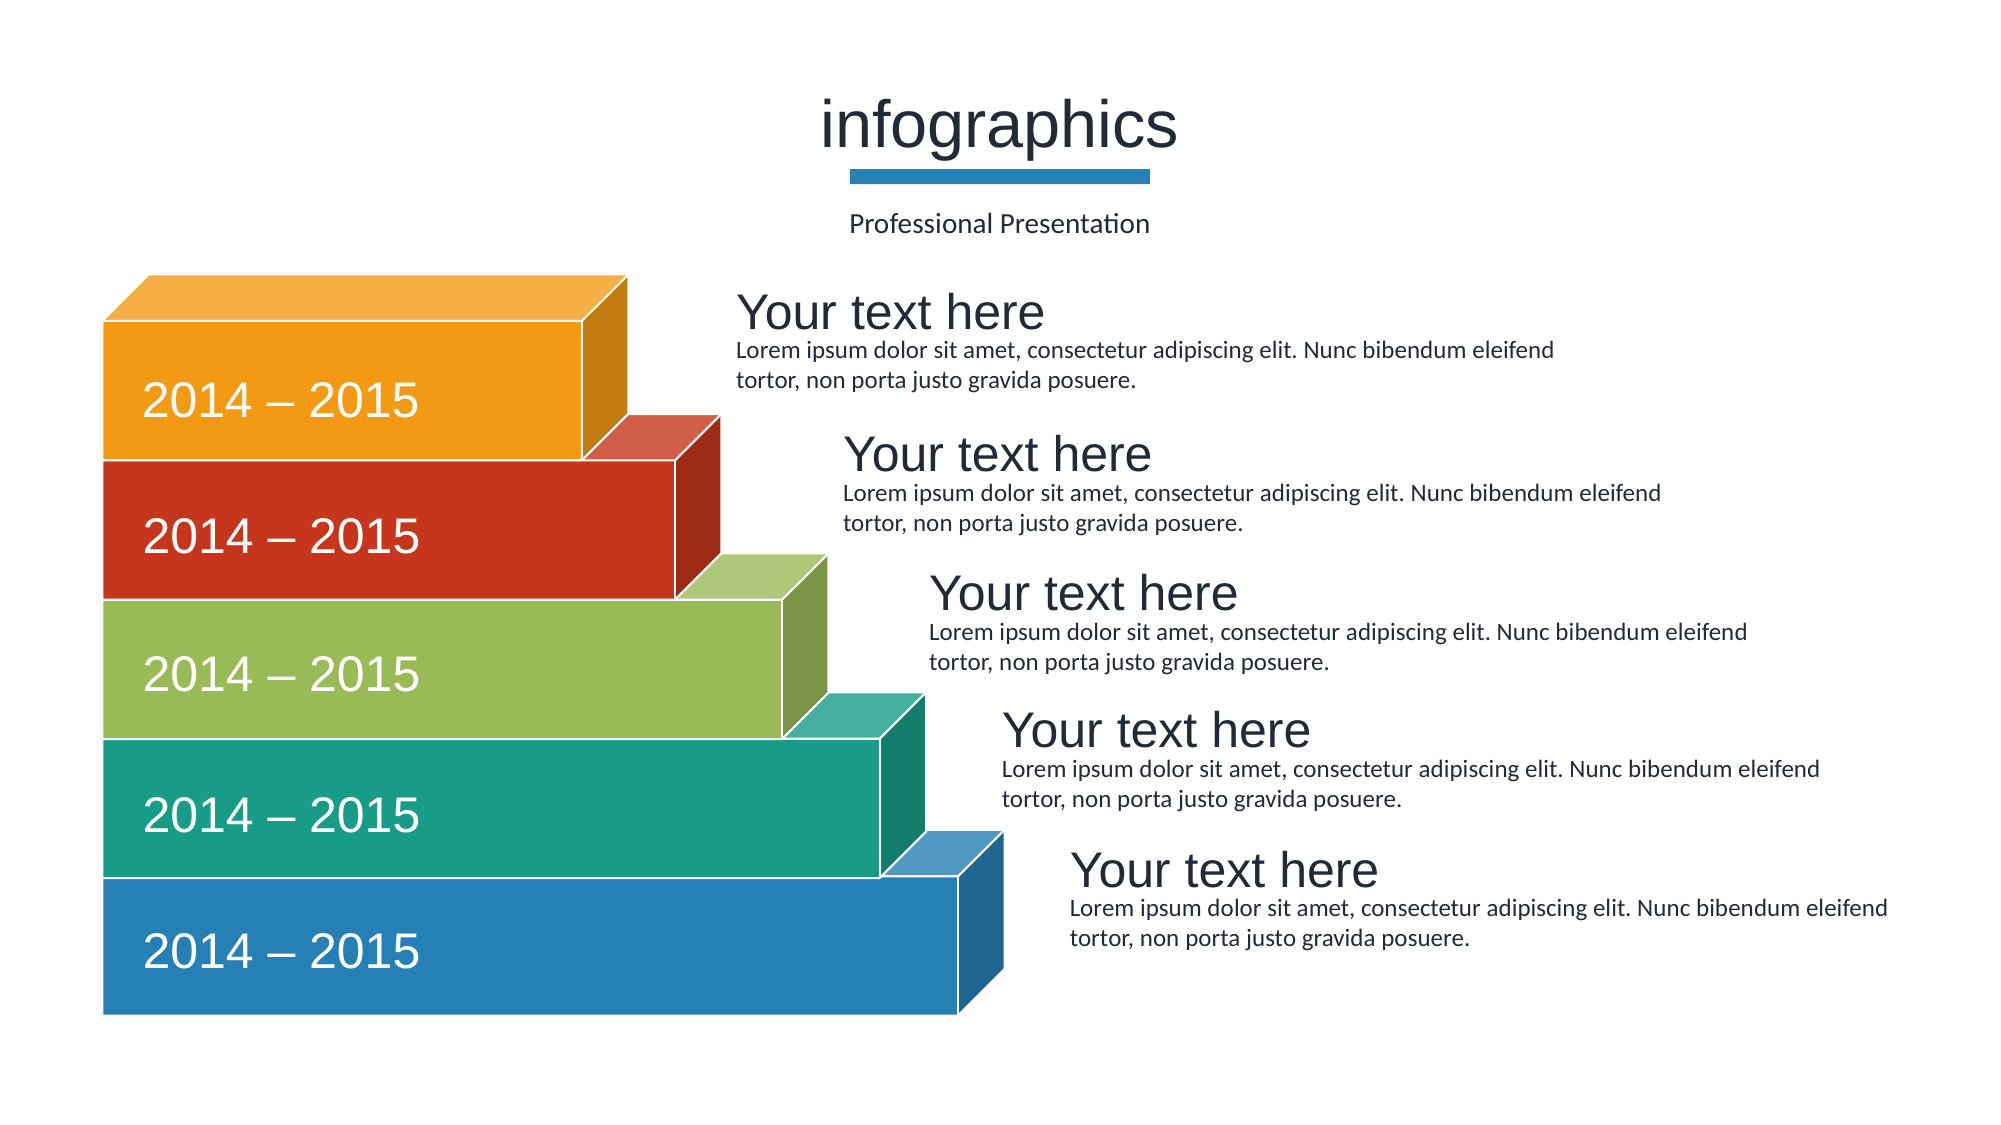

infographics

Professional Presentation
Your text here

Lorem ipsum dolor sit amet, consectetur adipiscing elit. Nunc bibendum eleifend tortor, non porta justo gravida posuere.
2014 – 2015

Your text here
Lorem ipsum dolor sit amet, consectetur adipiscing elit. Nunc bibendum eleifend tortor, non porta justo gravida posuere.
2014 – 2015
Your text here

Lorem ipsum dolor sit amet, consectetur adipiscing elit. Nunc bibendum eleifend tortor, non porta justo gravida posuere.
2014 – 2015
Your text here

Lorem ipsum dolor sit amet, consectetur adipiscing elit. Nunc bibendum eleifend tortor, non porta justo gravida posuere.
2014 – 2015

Your text here
Lorem ipsum dolor sit amet, consectetur adipiscing elit. Nunc bibendum eleifend tortor, non porta justo gravida posuere.
2014 – 2015